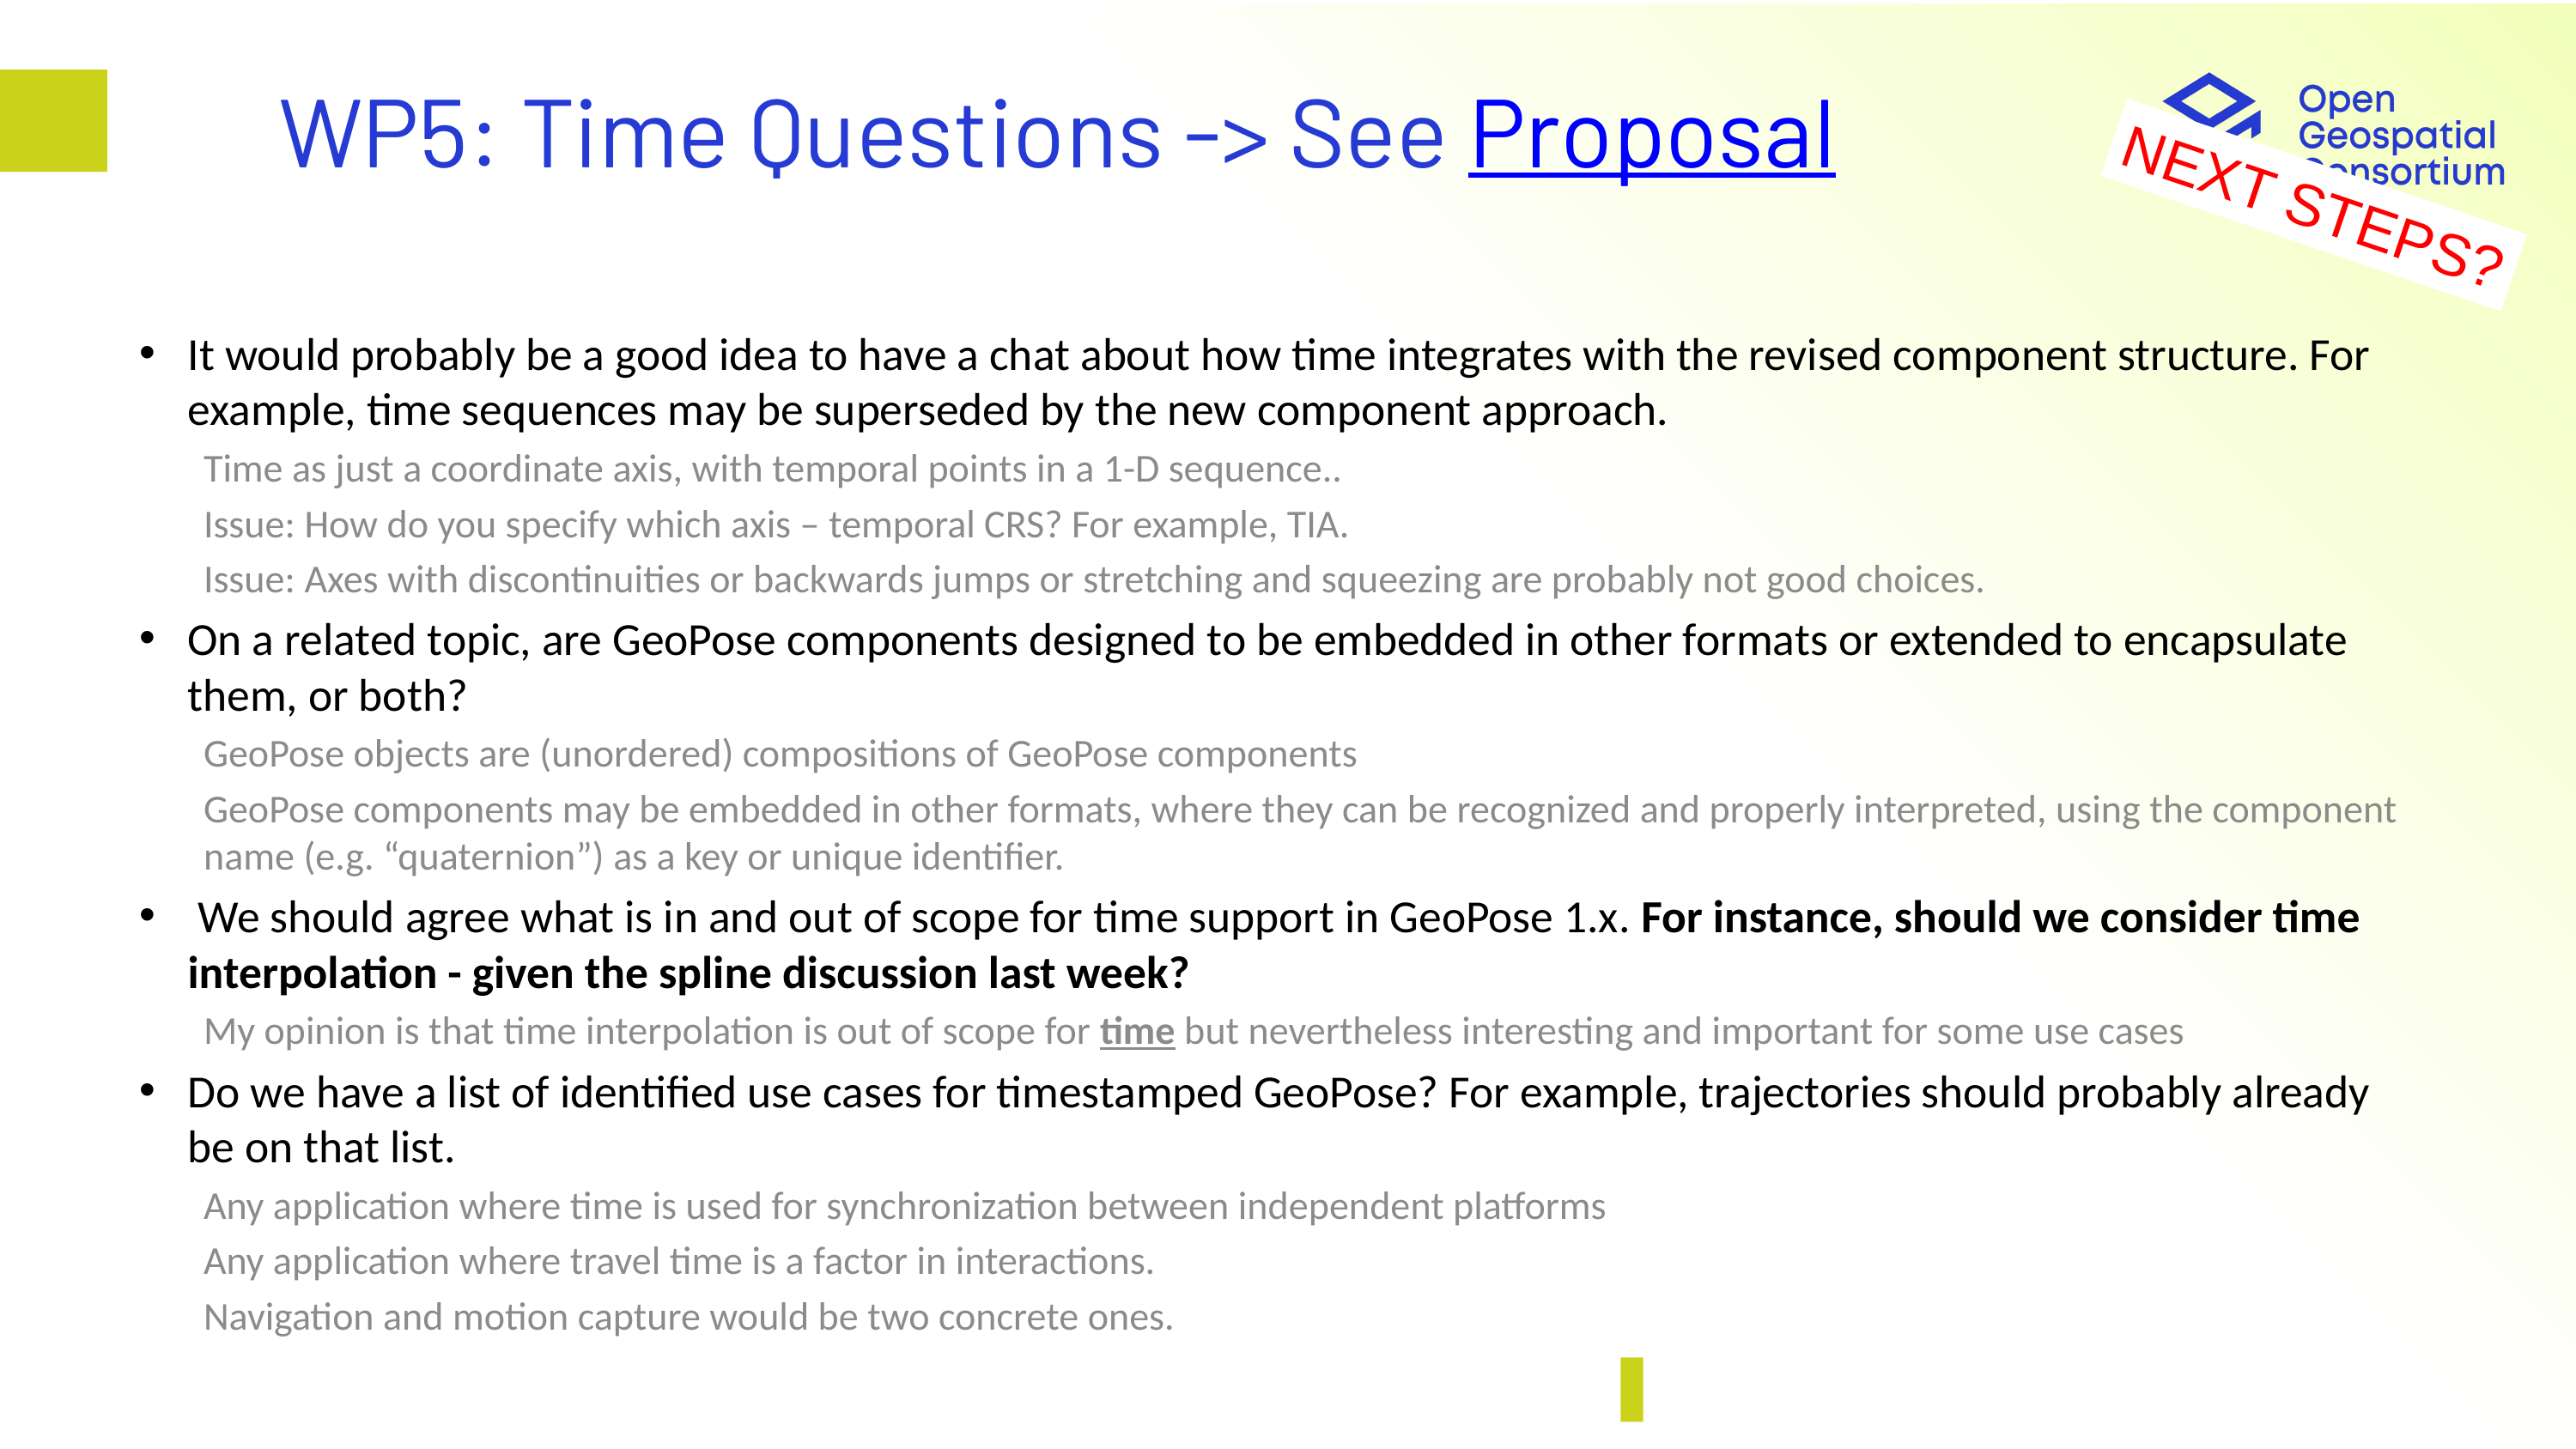

# WP5: Time Questions -> See Proposal
NEXT STEPS?
It would probably be a good idea to have a chat about how time integrates with the revised component structure. For example, time sequences may be superseded by the new component approach.
Time as just a coordinate axis, with temporal points in a 1-D sequence..
Issue: How do you specify which axis – temporal CRS? For example, TIA.
Issue: Axes with discontinuities or backwards jumps or stretching and squeezing are probably not good choices.
On a related topic, are GeoPose components designed to be embedded in other formats or extended to encapsulate them, or both?
GeoPose objects are (unordered) compositions of GeoPose components
GeoPose components may be embedded in other formats, where they can be recognized and properly interpreted, using the component name (e.g. “quaternion”) as a key or unique identifier.
 We should agree what is in and out of scope for time support in GeoPose 1.x. For instance, should we consider time interpolation - given the spline discussion last week?
My opinion is that time interpolation is out of scope for time but nevertheless interesting and important for some use cases
Do we have a list of identified use cases for timestamped GeoPose? For example, trajectories should probably already be on that list.
Any application where time is used for synchronization between independent platforms
Any application where travel time is a factor in interactions.
Navigation and motion capture would be two concrete ones.